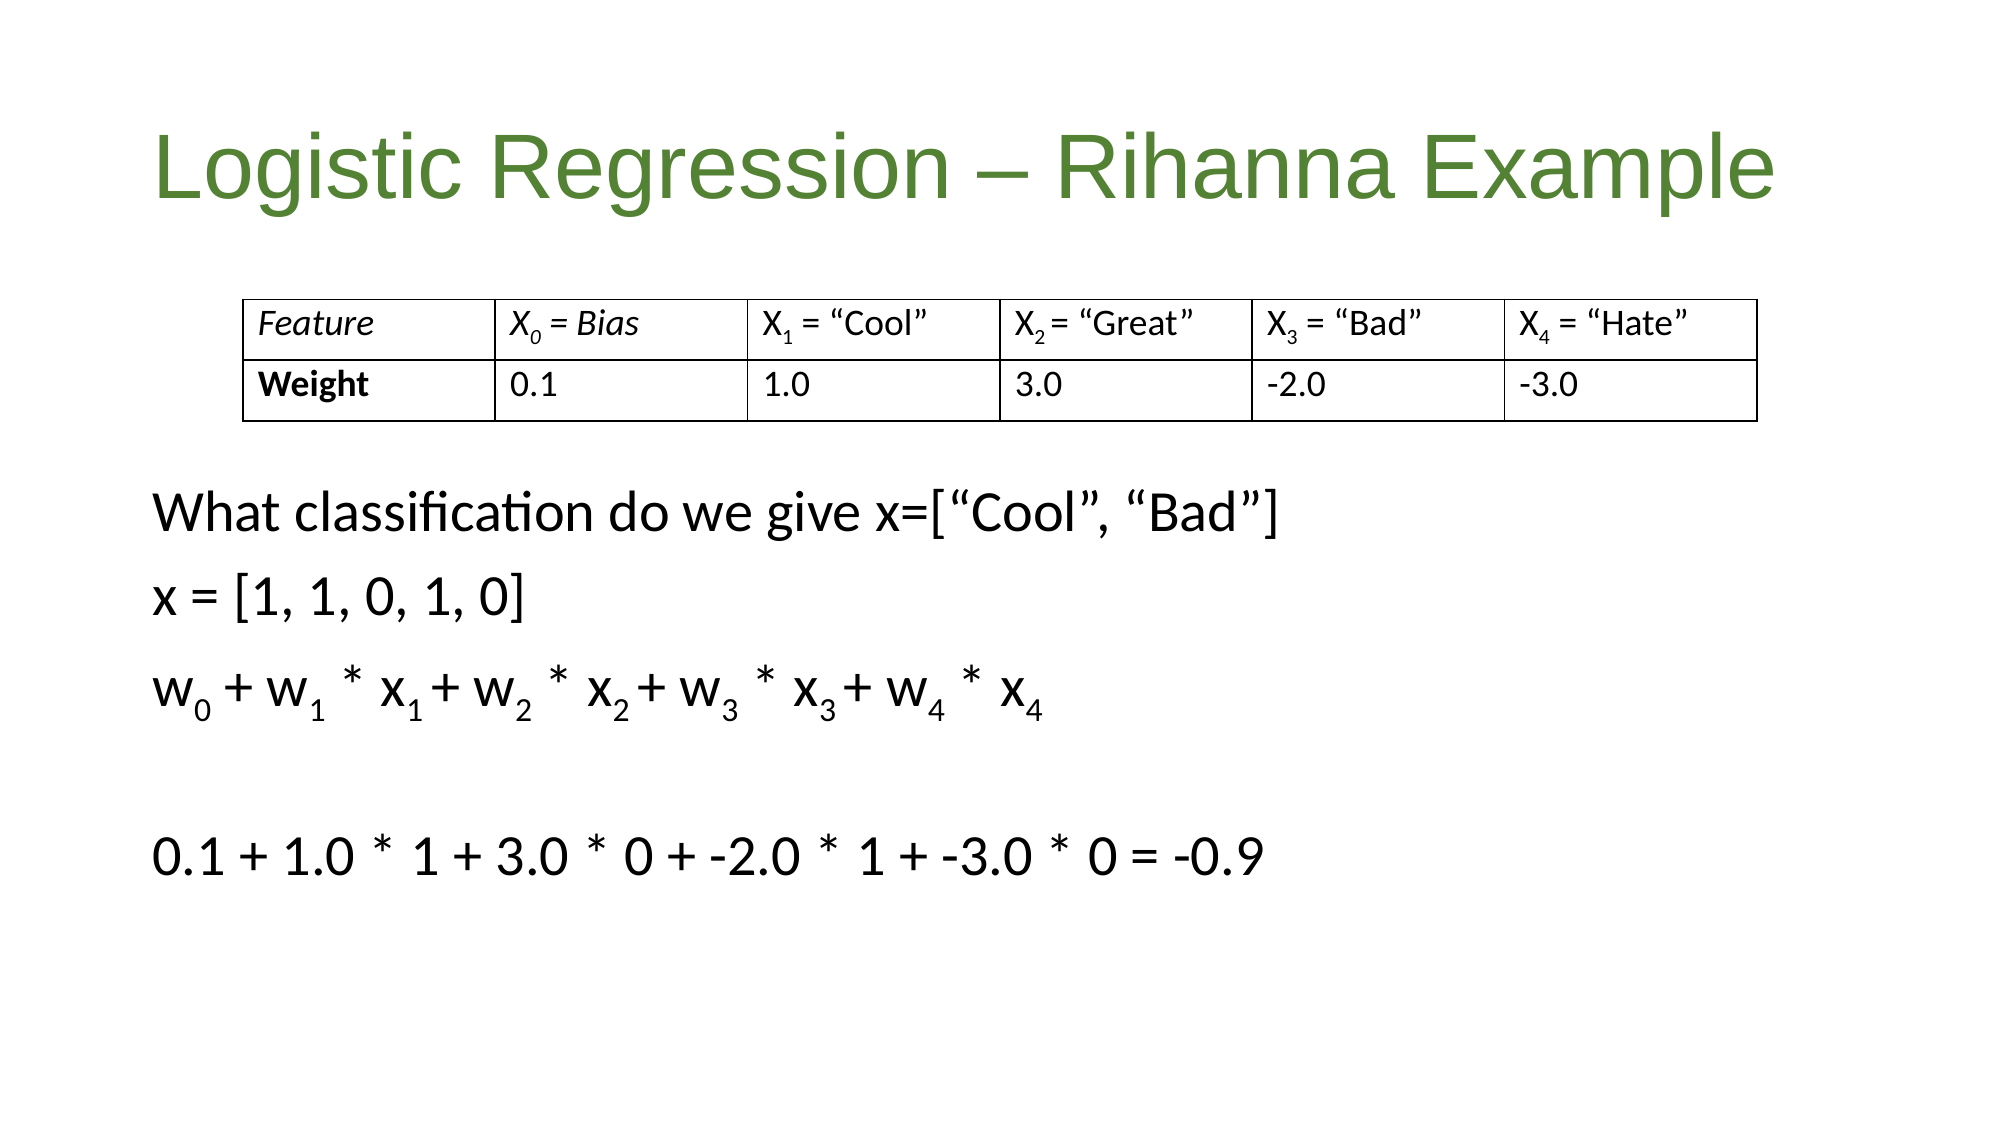

# Logistic Regression – Rihanna Example

What classification do we give x=[“Cool”, “Bad”]
x = [1, 1, 0, 1, 0]
w0 + w1 * x1 + w2 * x2 + w3 * x3 + w4 * x4

0.1 + 1.0 * 1 + 3.0 * 0 + -2.0 * 1 + -3.0 * 0 = -0.9

| Feature | X0 = Bias | X1 = “Cool” | X2 = “Great” | X3 = “Bad” | X4 = “Hate” |
| --- | --- | --- | --- | --- | --- |
| Weight | 0.1 | 1.0 | 3.0 | -2.0 | -3.0 |